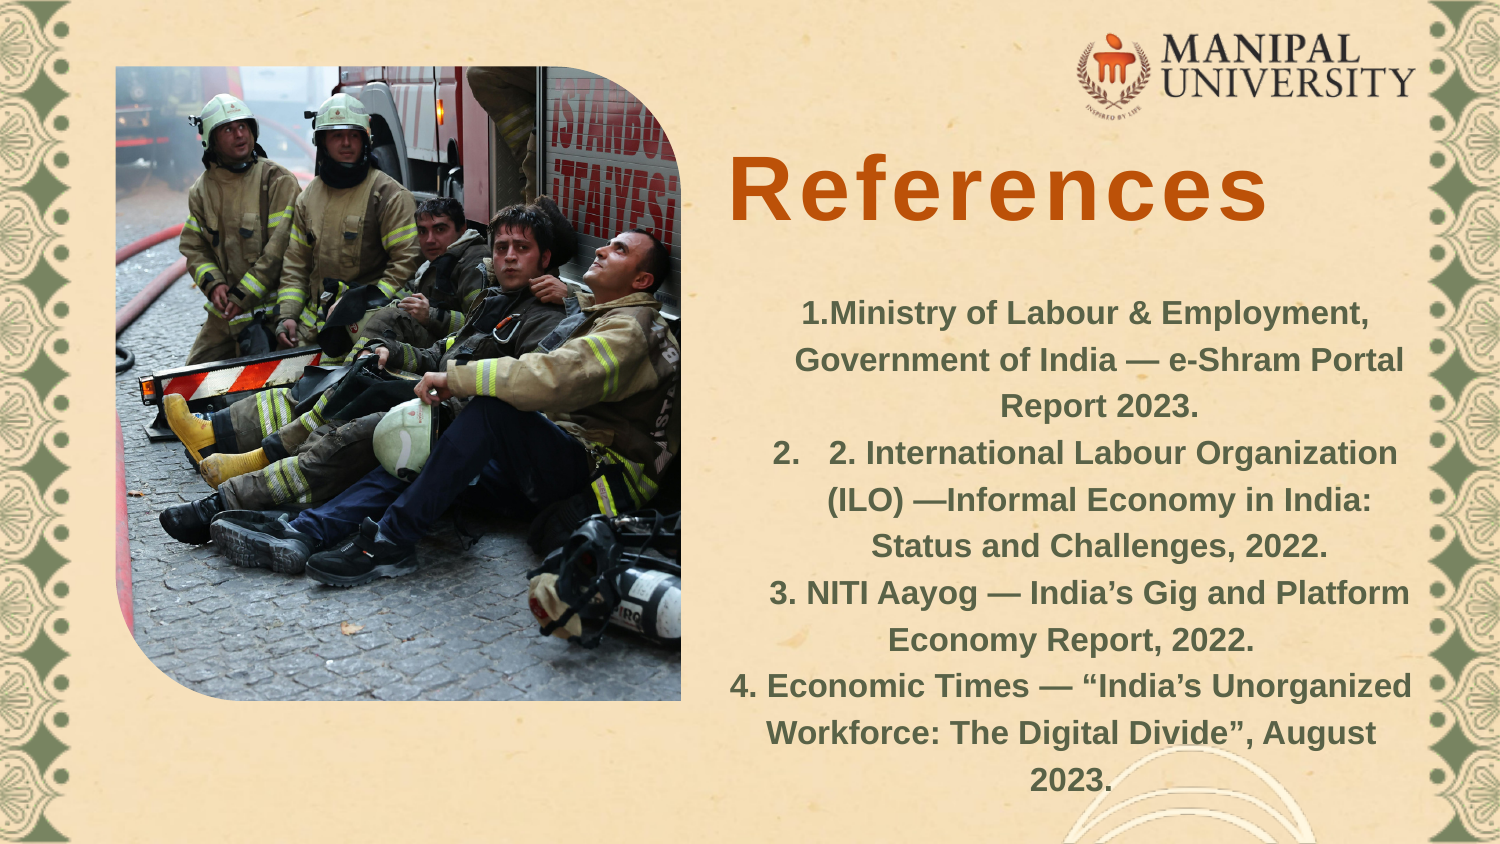

References

Ministry of Labour & Employment, Government of India — e-Shram Portal Report 2023.
   2. International Labour Organization (ILO) —Informal Economy in India: Status and Challenges, 2022.
    3. NITI Aayog — India’s Gig and Platform Economy Report, 2022.
4. Economic Times — “India’s Unorganized Workforce: The Digital Divide”, August 2023.